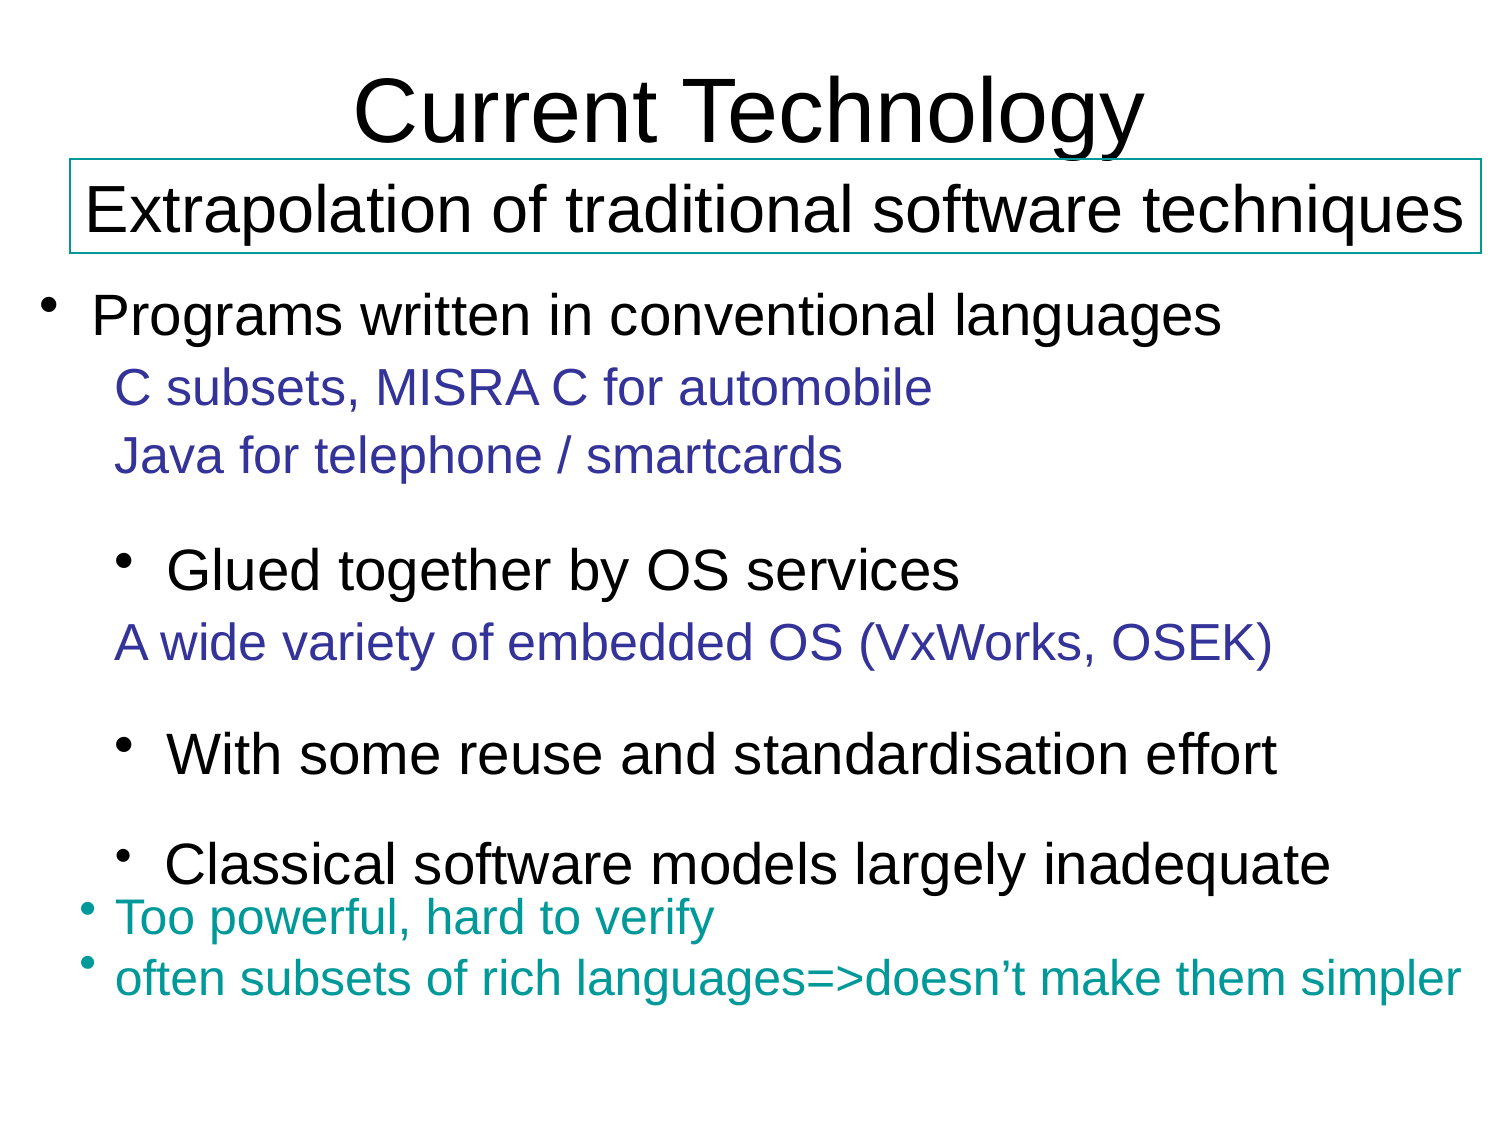

# Current Technology
Extrapolation of traditional software techniques
 Programs written in conventional languages
C subsets, MISRA C for automobile
Java for telephone / smartcards

 Glued together by OS services
A wide variety of embedded OS (VxWorks, OSEK)

 With some reuse and standardisation effort

 Classical software models largely inadequate
Too powerful, hard to verify
often subsets of rich languages=>doesn’t make them simpler